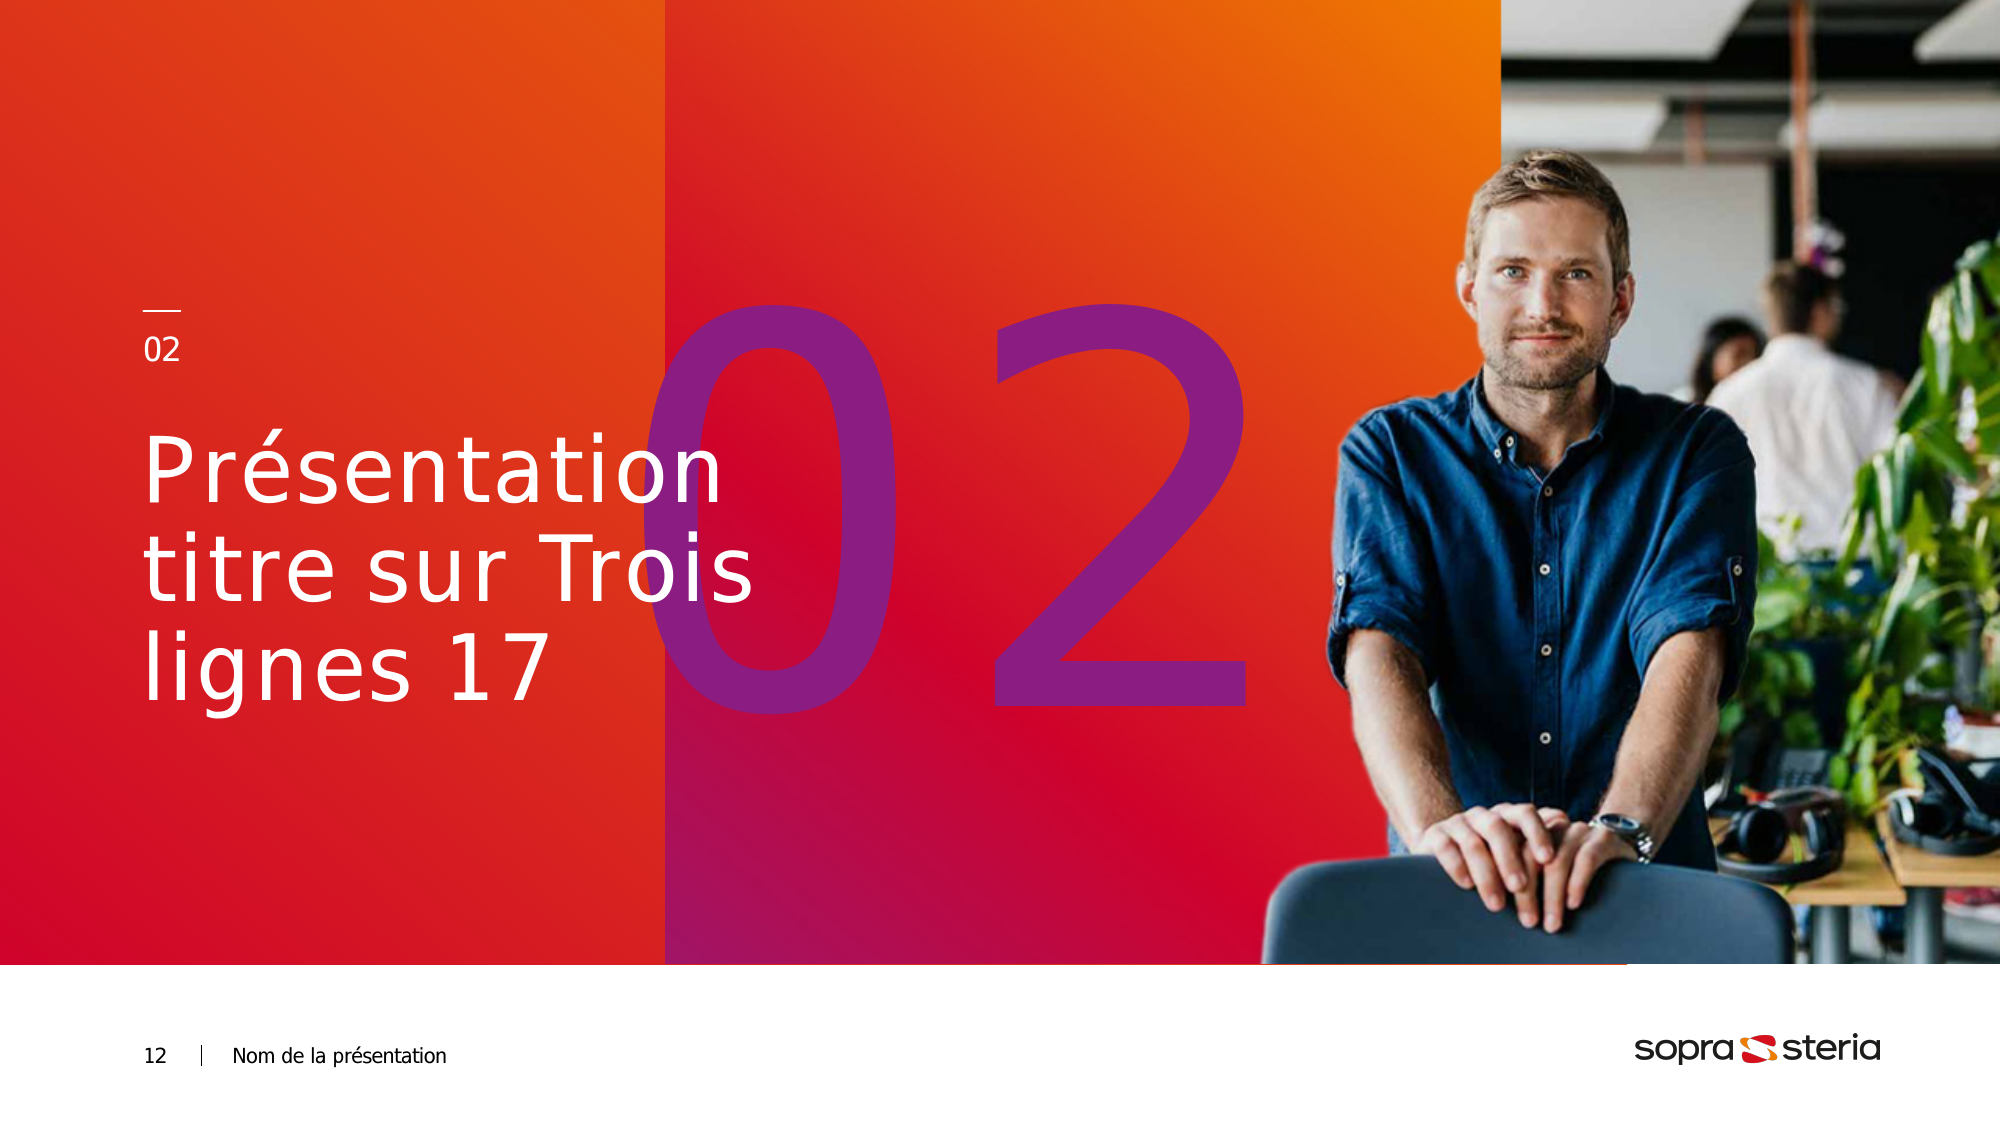

02
# Présentation titre sur Trois lignes 17
Nom de la présentation